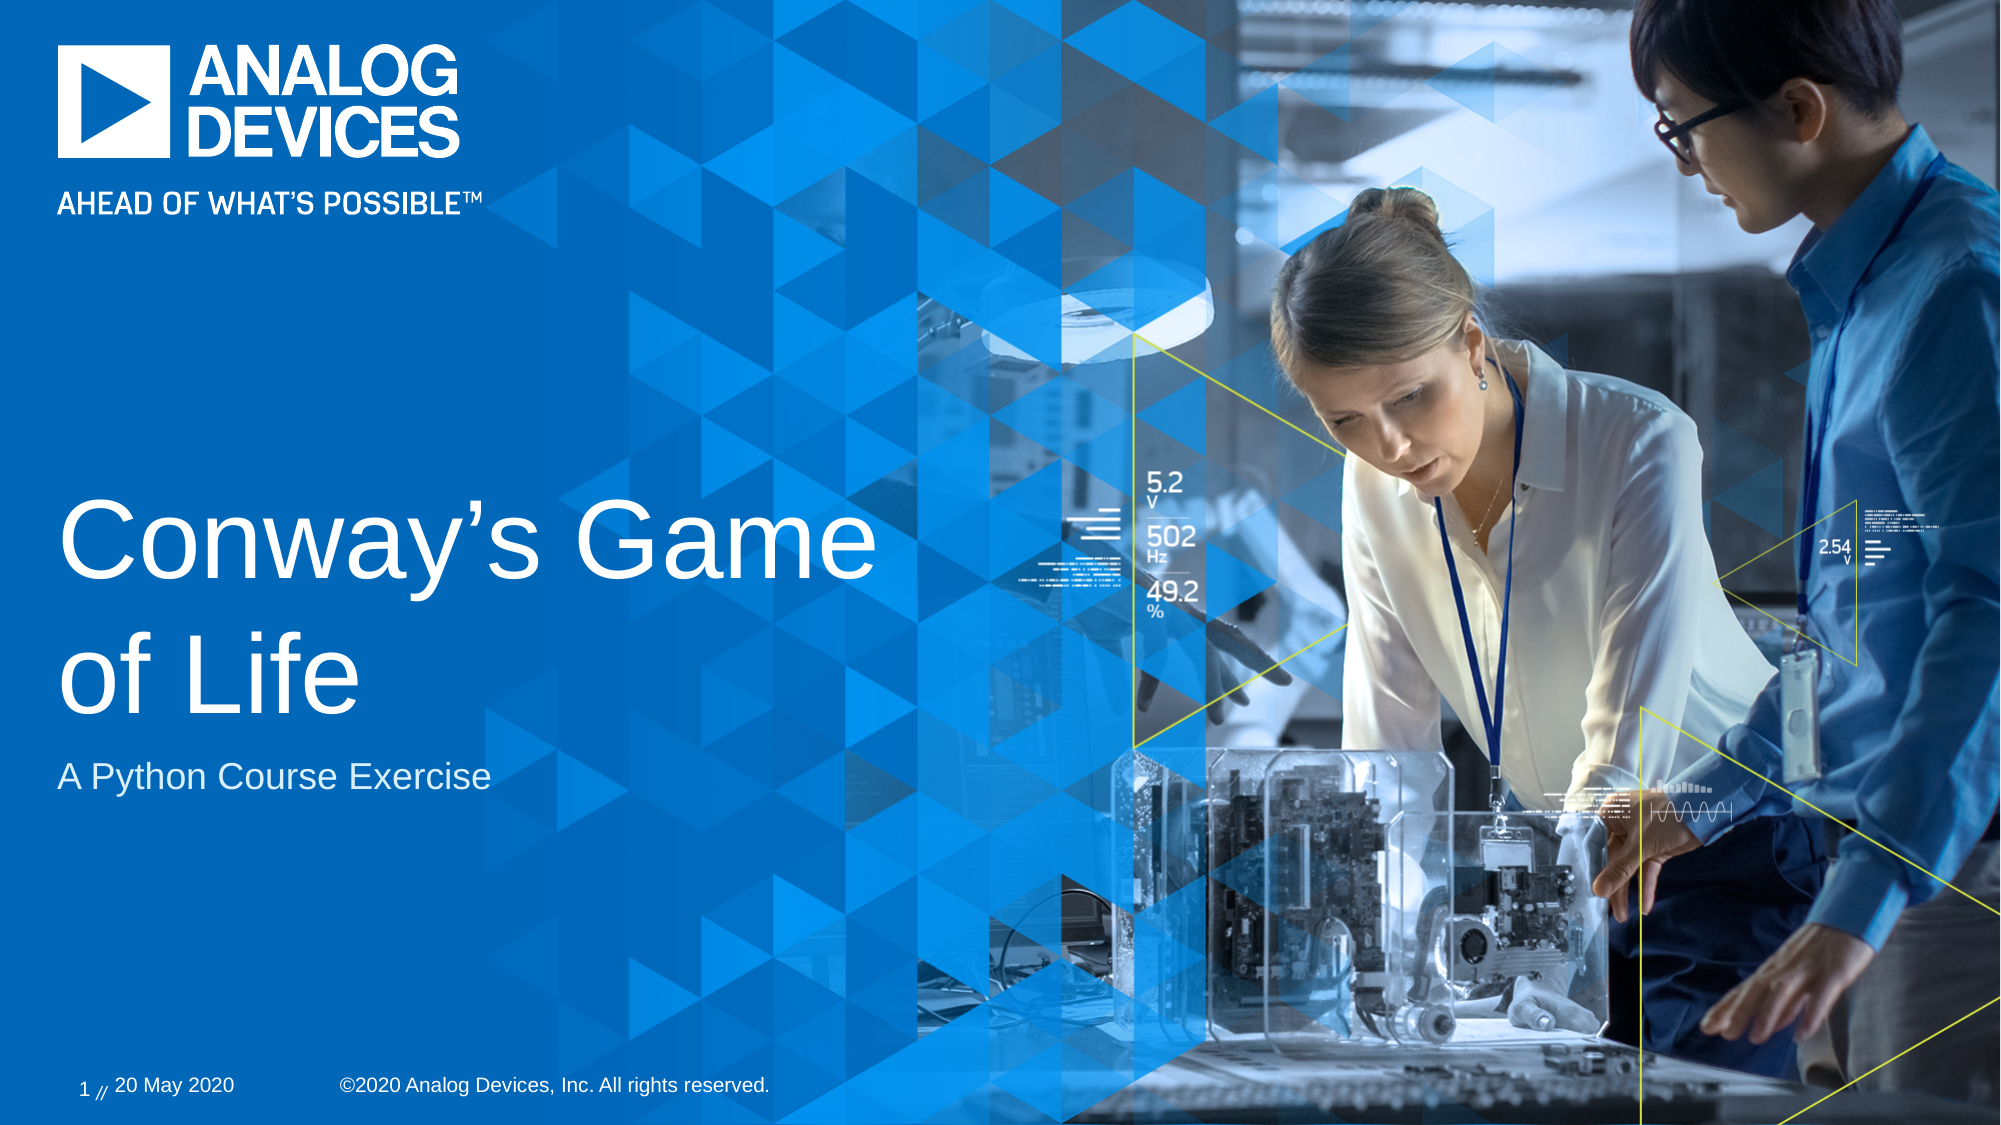

# Conway’s Game of Life
A Python Course Exercise
1 //
20 May 2020
©2020 Analog Devices, Inc. All rights reserved.